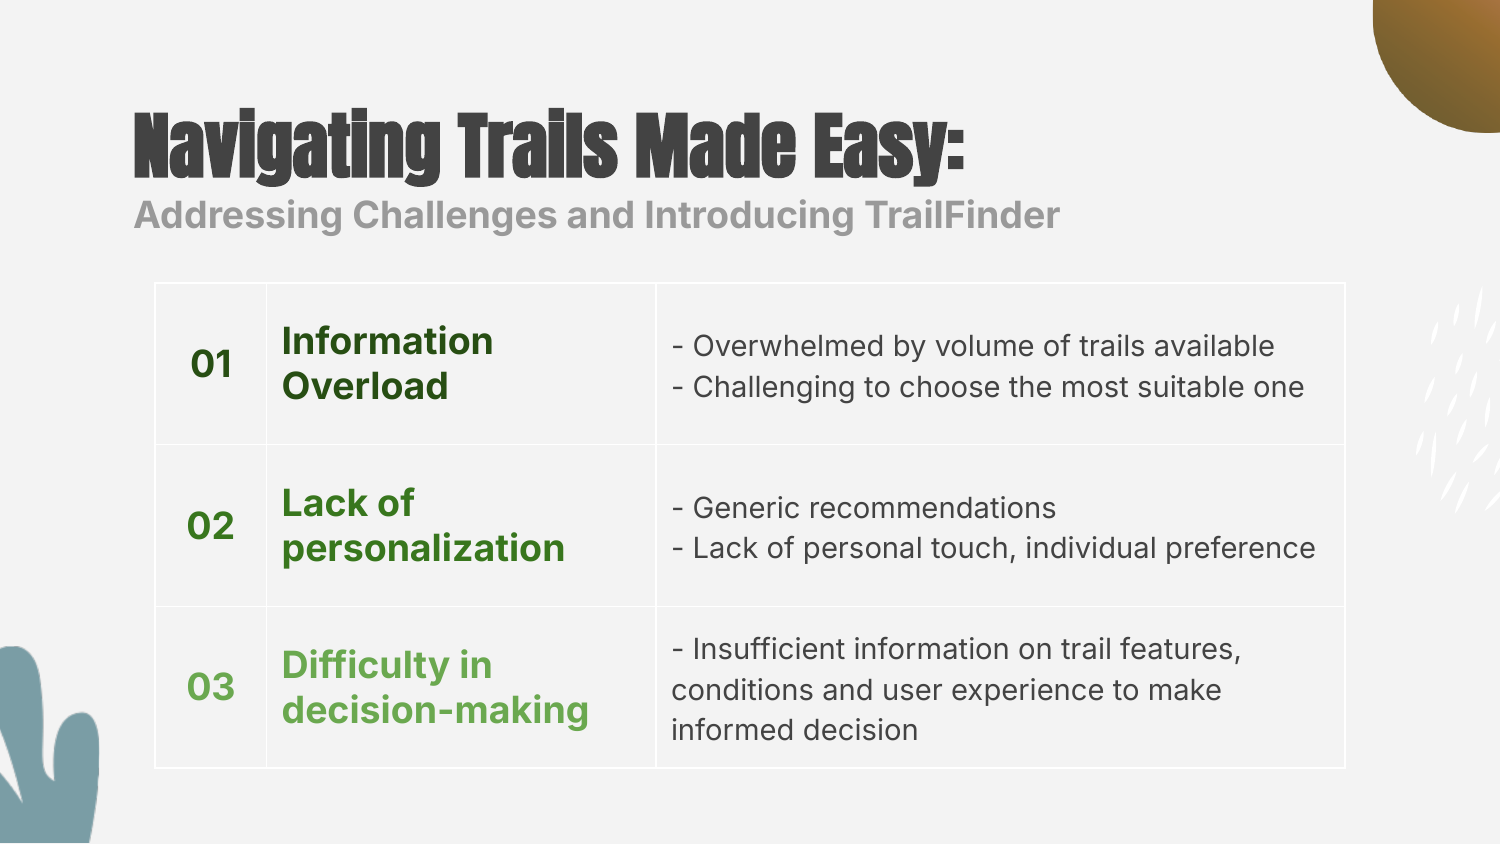

# Navigating Trails Made Easy:
Addressing Challenges and Introducing TrailFinder
| 01 | Information Overload | - Overwhelmed by volume of trails available - Challenging to choose the most suitable one |
| --- | --- | --- |
| 02 | Lack of personalization | - Generic recommendations - Lack of personal touch, individual preference |
| 03 | Difficulty in decision-making | - Insufficient information on trail features, conditions and user experience to make informed decision |